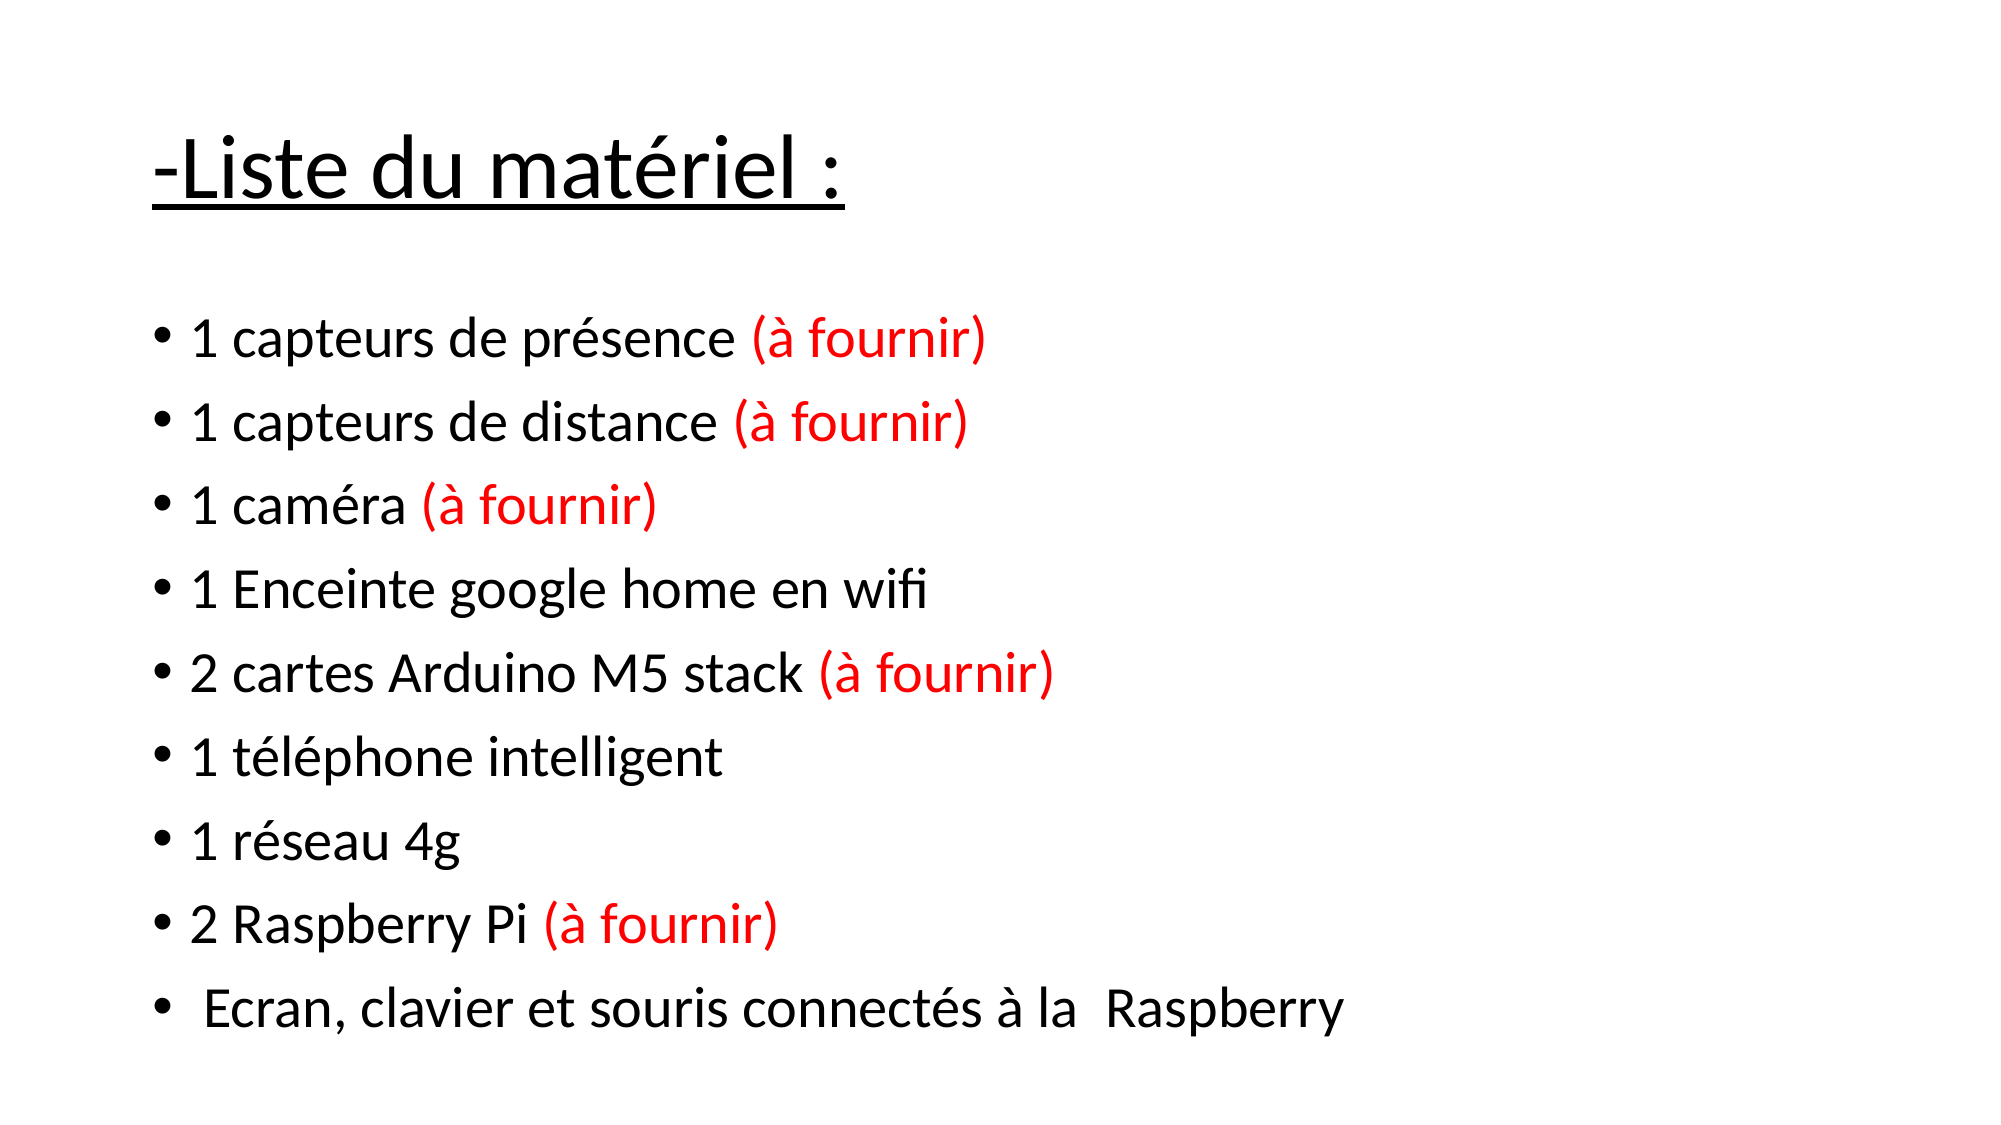

# -Liste du matériel :
1 capteurs de présence (à fournir)
1 capteurs de distance (à fournir)
1 caméra (à fournir)
1 Enceinte google home en wifi
2 cartes Arduino M5 stack (à fournir)
1 téléphone intelligent
1 réseau 4g
2 Raspberry Pi (à fournir)
 Ecran, clavier et souris connectés à la  Raspberry